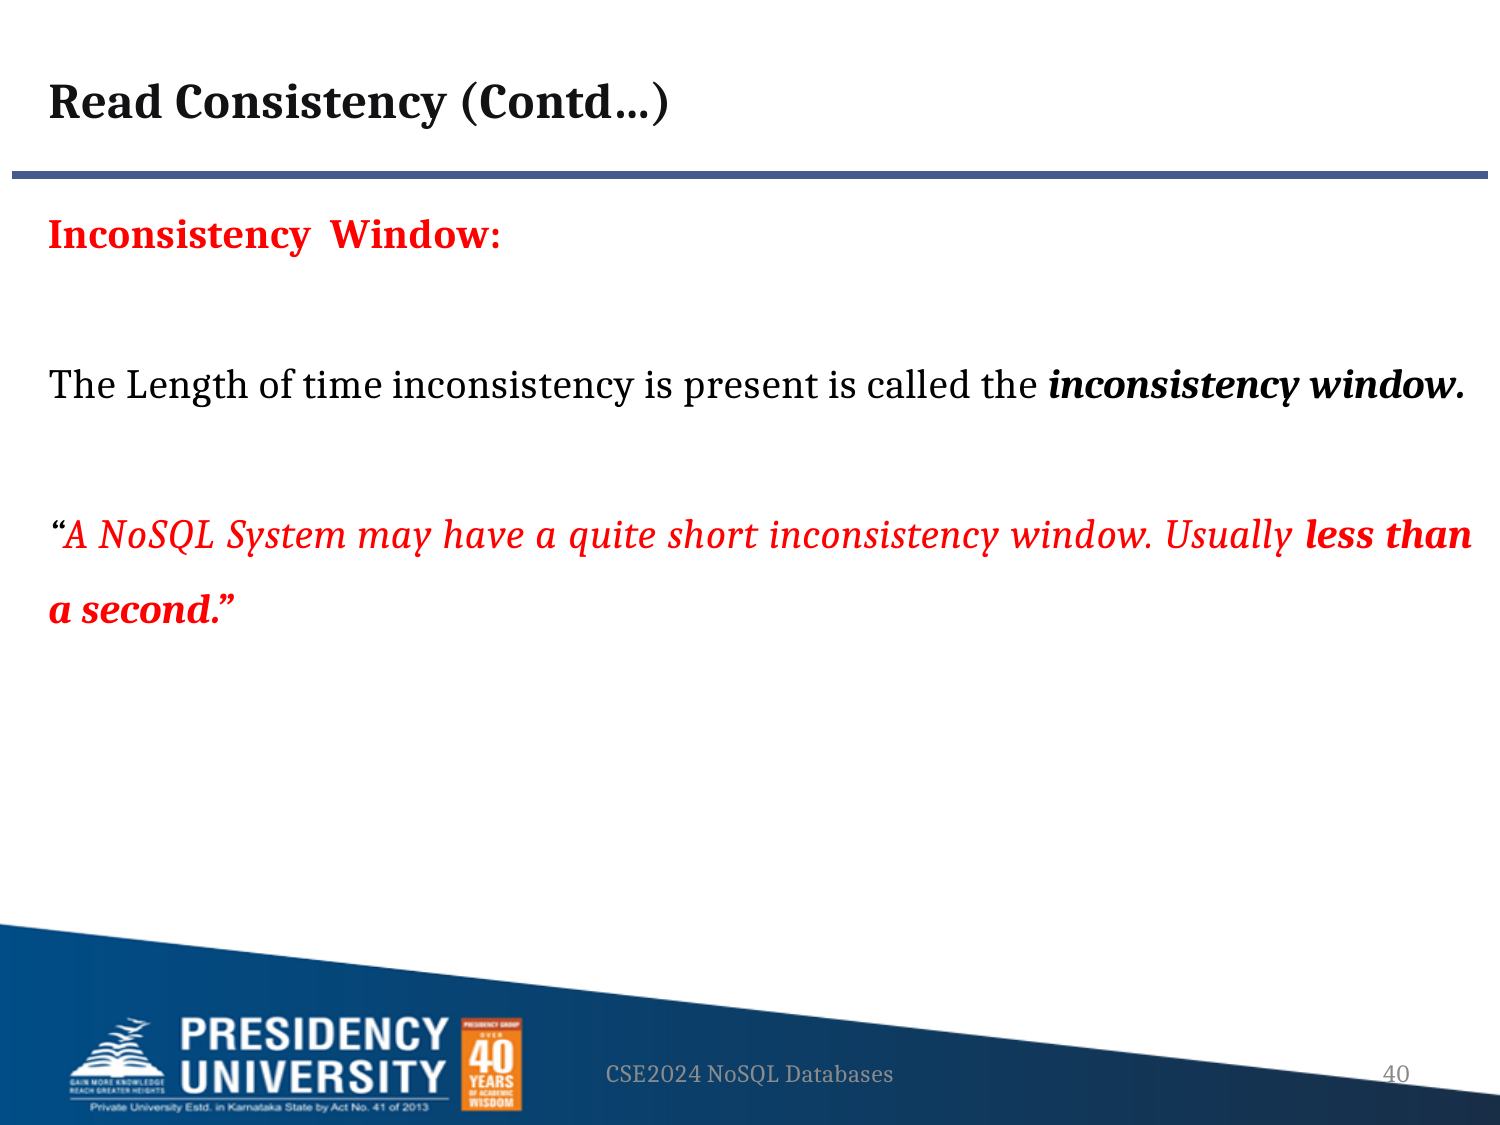

Read Consistency (Contd…)
Inconsistency  Window:

The Length of time inconsistency is present is called the inconsistency window.

“A NoSQL System may have a quite short inconsistency window. Usually less than a second.”

CSE2024 NoSQL Databases
40